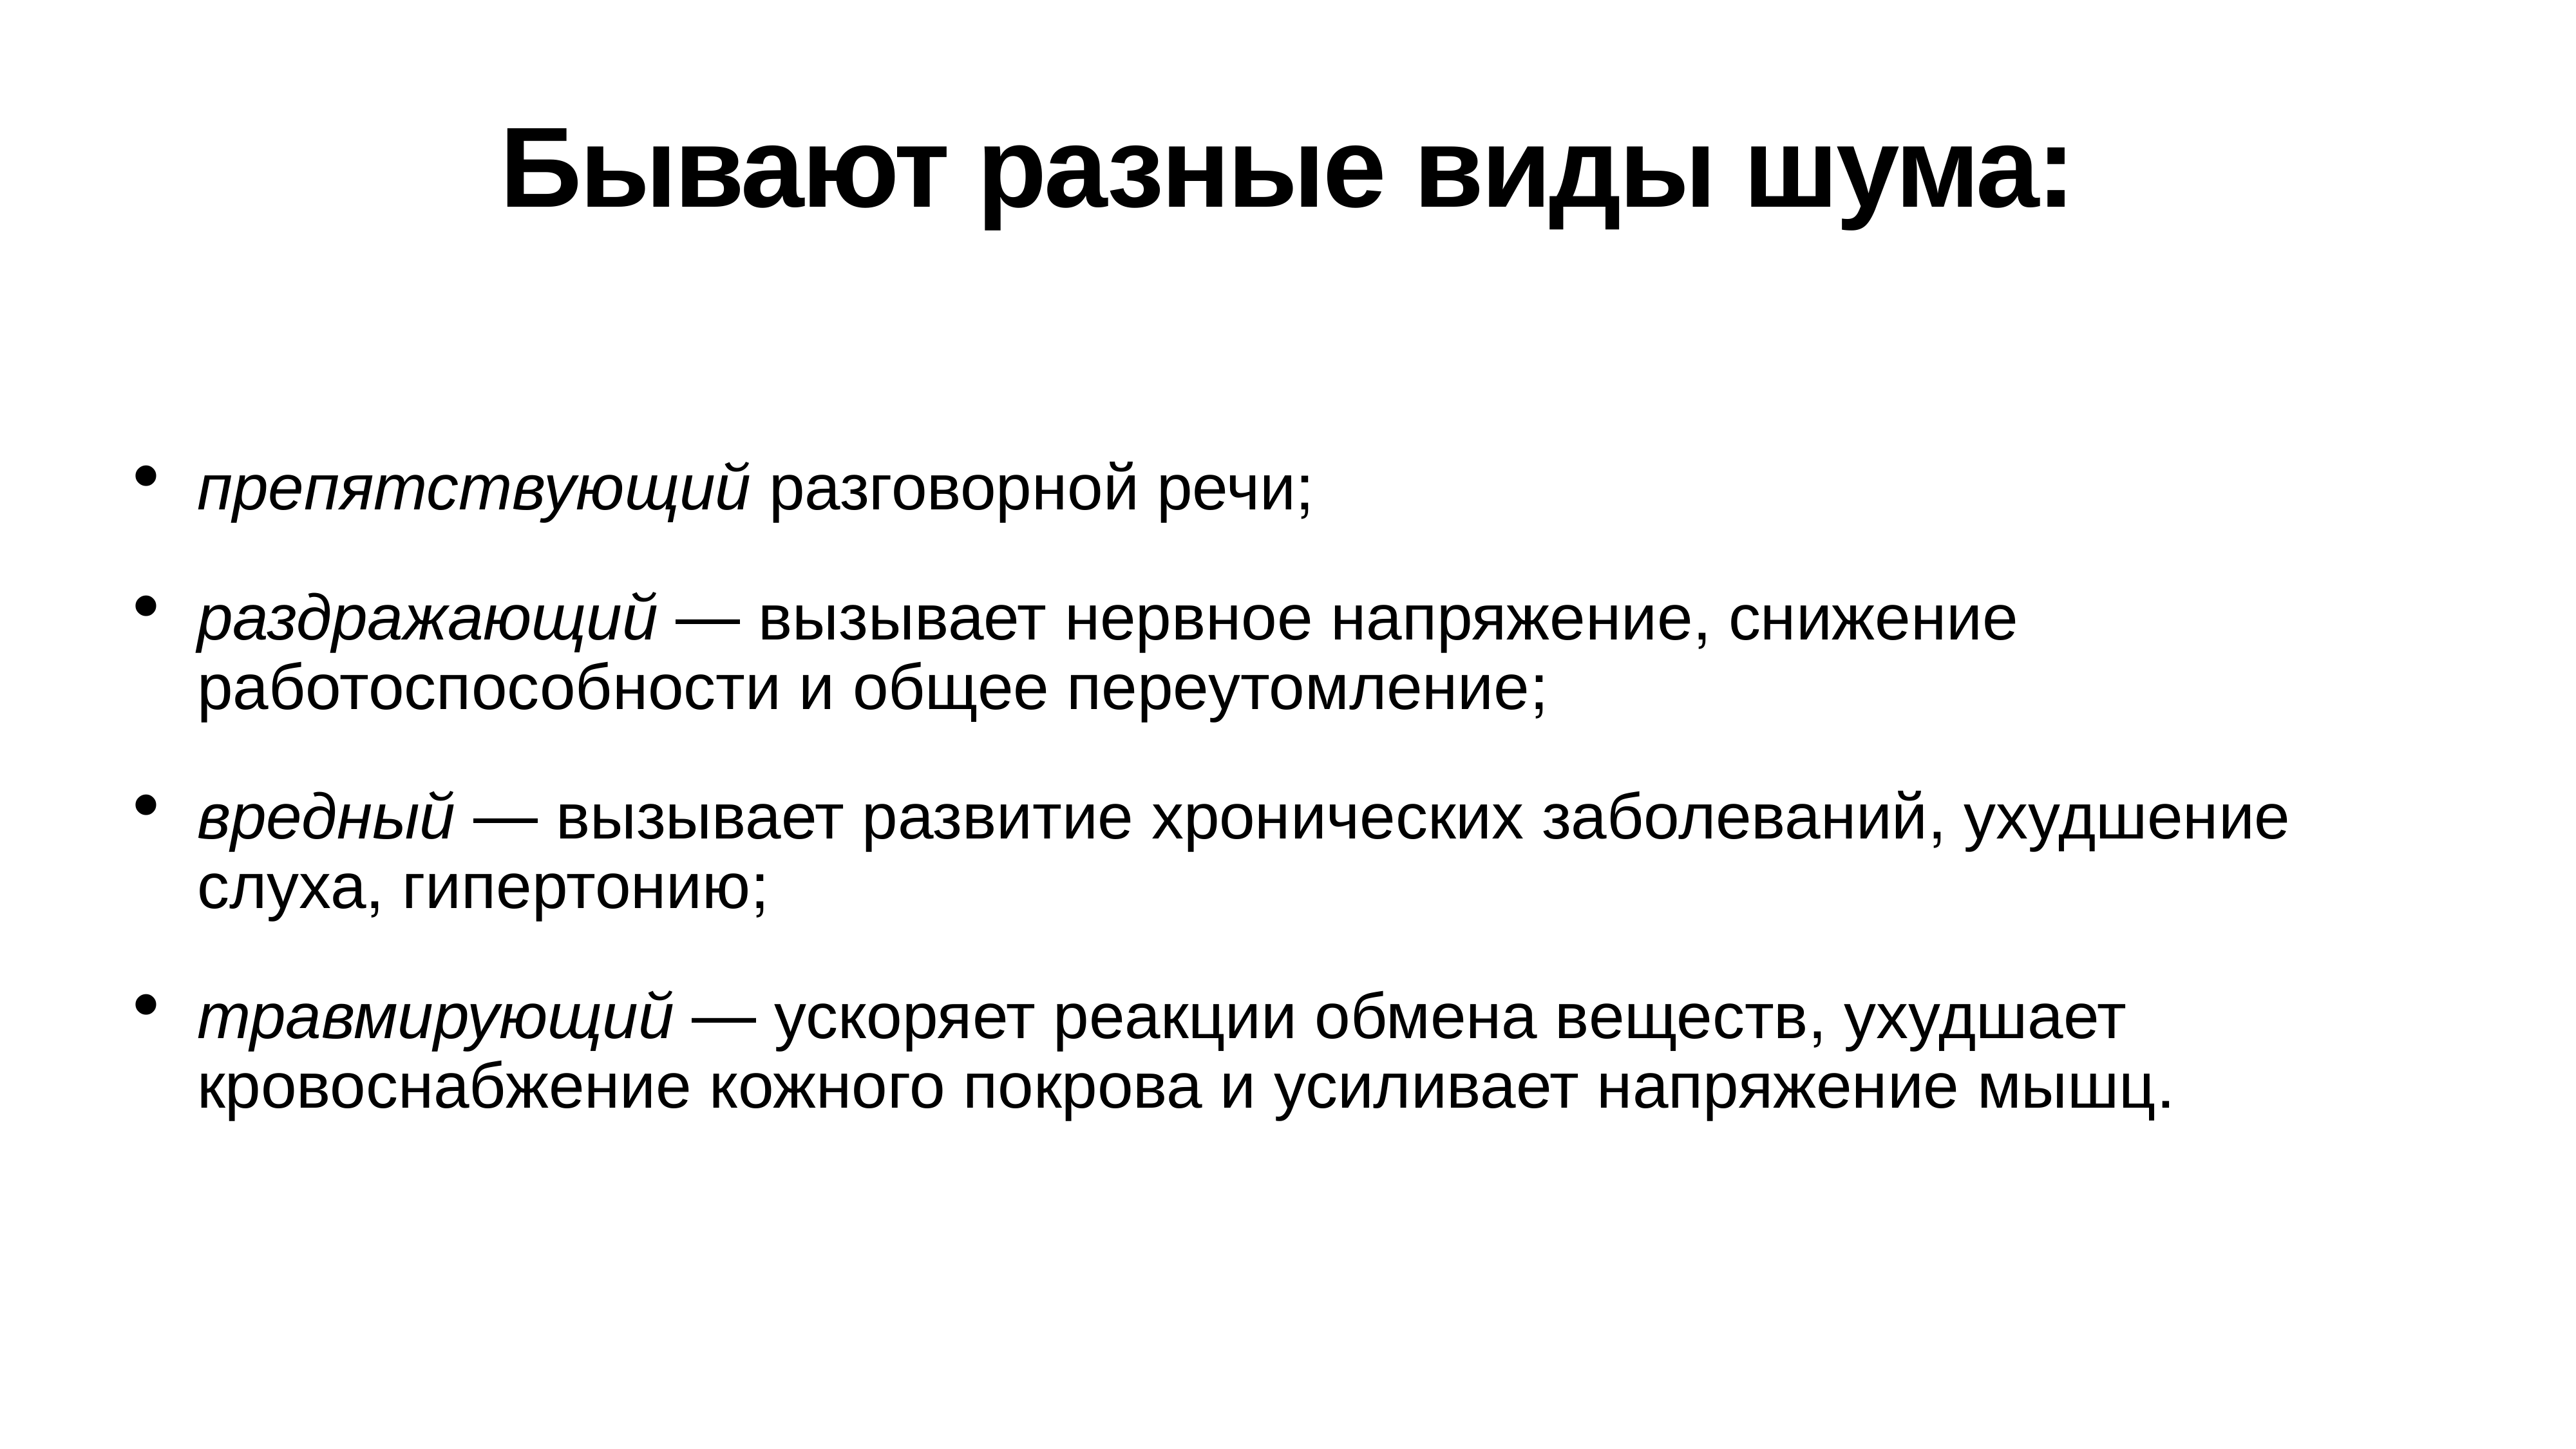

# Бывают разные виды шума:
препятствующий разговорной речи;
раздражающий — вызывает нервное напряжение, снижение работоспособности и общее переутомление;
вредный — вызывает развитие хронических заболеваний, ухудшение слуха, гипертонию;
травмирующий — ускоряет реакции обмена веществ, ухудшает кровоснабжение кожного покрова и усиливает напряжение мышц.